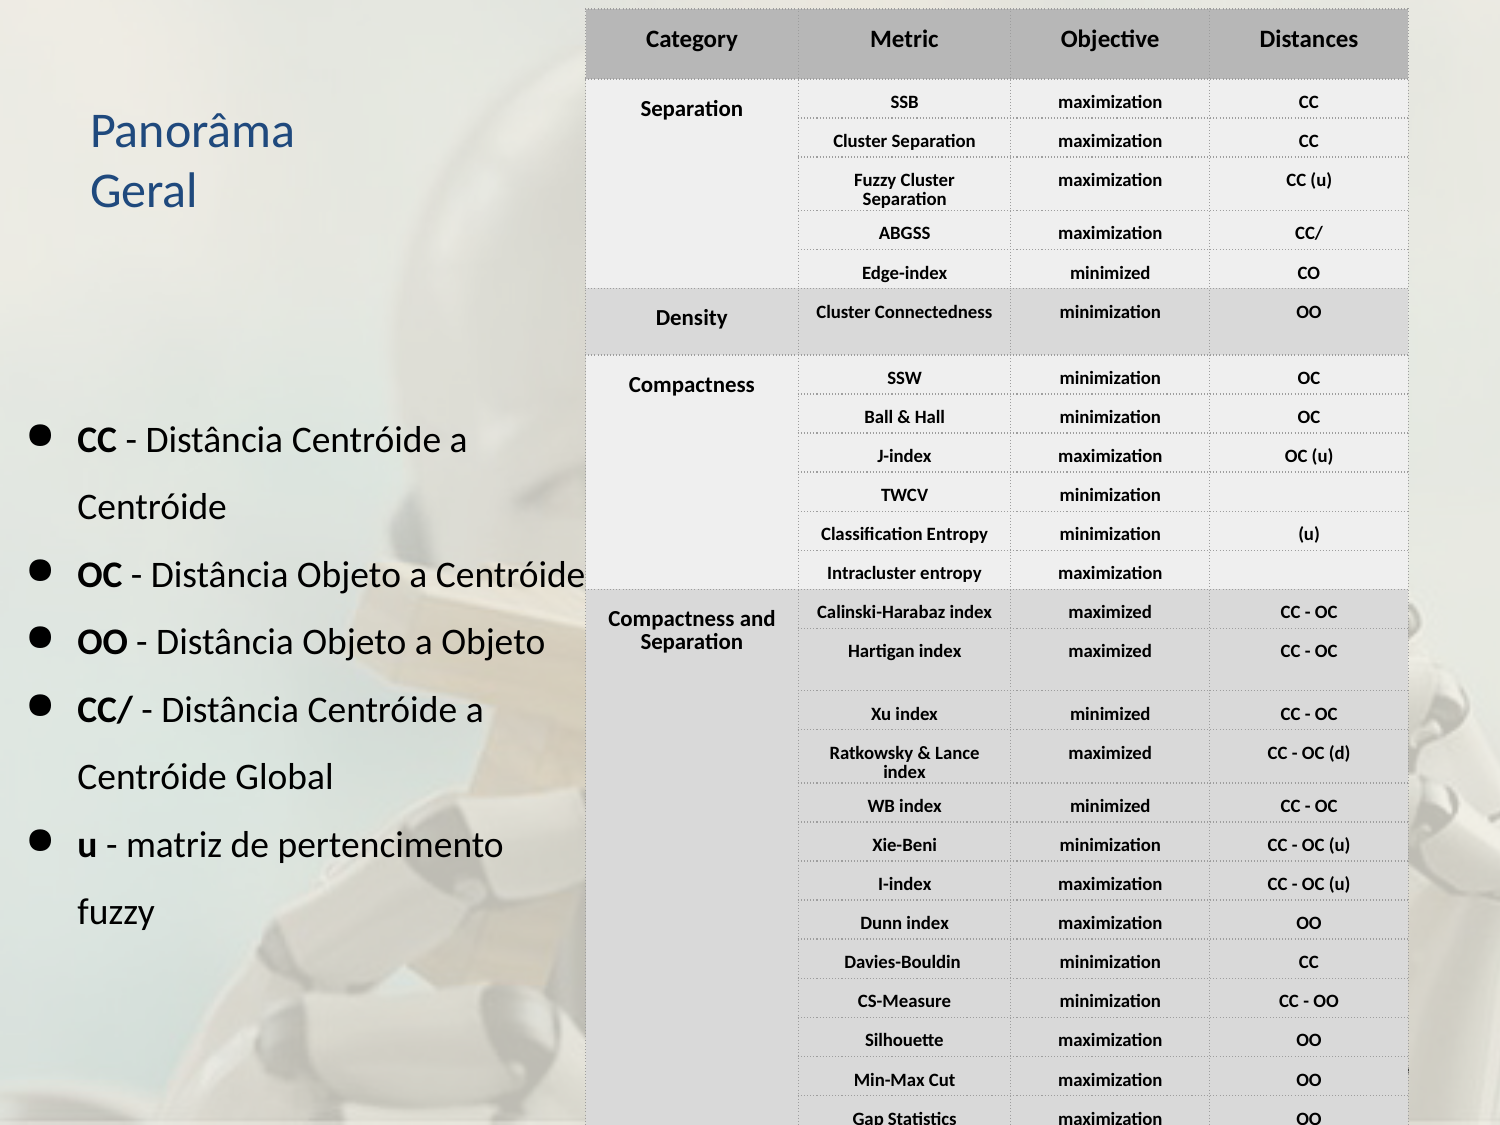

| Category | Metric | Objective | Distances |
| --- | --- | --- | --- |
| Separation | SSB | maximization | CC |
|  | Cluster Separation | maximization | CC |
|  | Fuzzy Cluster Separation | maximization | CC (u) |
|  | ABGSS | maximization | CC/ |
|  | Edge-index | minimized | CO |
| Density | Cluster Connectedness | minimization | OO |
| Compactness | SSW | minimization | OC |
|  | Ball & Hall | minimization | OC |
|  | J-index | maximization | OC (u) |
|  | TWCV | minimization |  |
|  | Classification Entropy | minimization | (u) |
|  | Intracluster entropy | maximization |  |
| Compactness and Separation | Calinski-Harabaz index | maximized | CC - OC |
|  | Hartigan index | maximized | CC - OC |
|  | Xu index | minimized | CC - OC |
|  | Ratkowsky & Lance index | maximized | CC - OC (d) |
|  | WB index | minimized | CC - OC |
|  | Xie-Beni | minimization | CC - OC (u) |
|  | I-index | maximization | CC - OC (u) |
|  | Dunn index | maximization | OO |
|  | Davies-Bouldin | minimization | CC |
|  | CS-Measure | minimization | CC - OO |
|  | Silhouette | maximization | OO |
|  | Min-Max Cut | maximization | OO |
|  | Gap Statistics | maximization | OO |
# Panorâma
Geral
CC - Distância Centróide a Centróide
OC - Distância Objeto a Centróide
OO - Distância Objeto a Objeto
CC/ - Distância Centróide a Centróide Global
u - matriz de pertencimento fuzzy

39